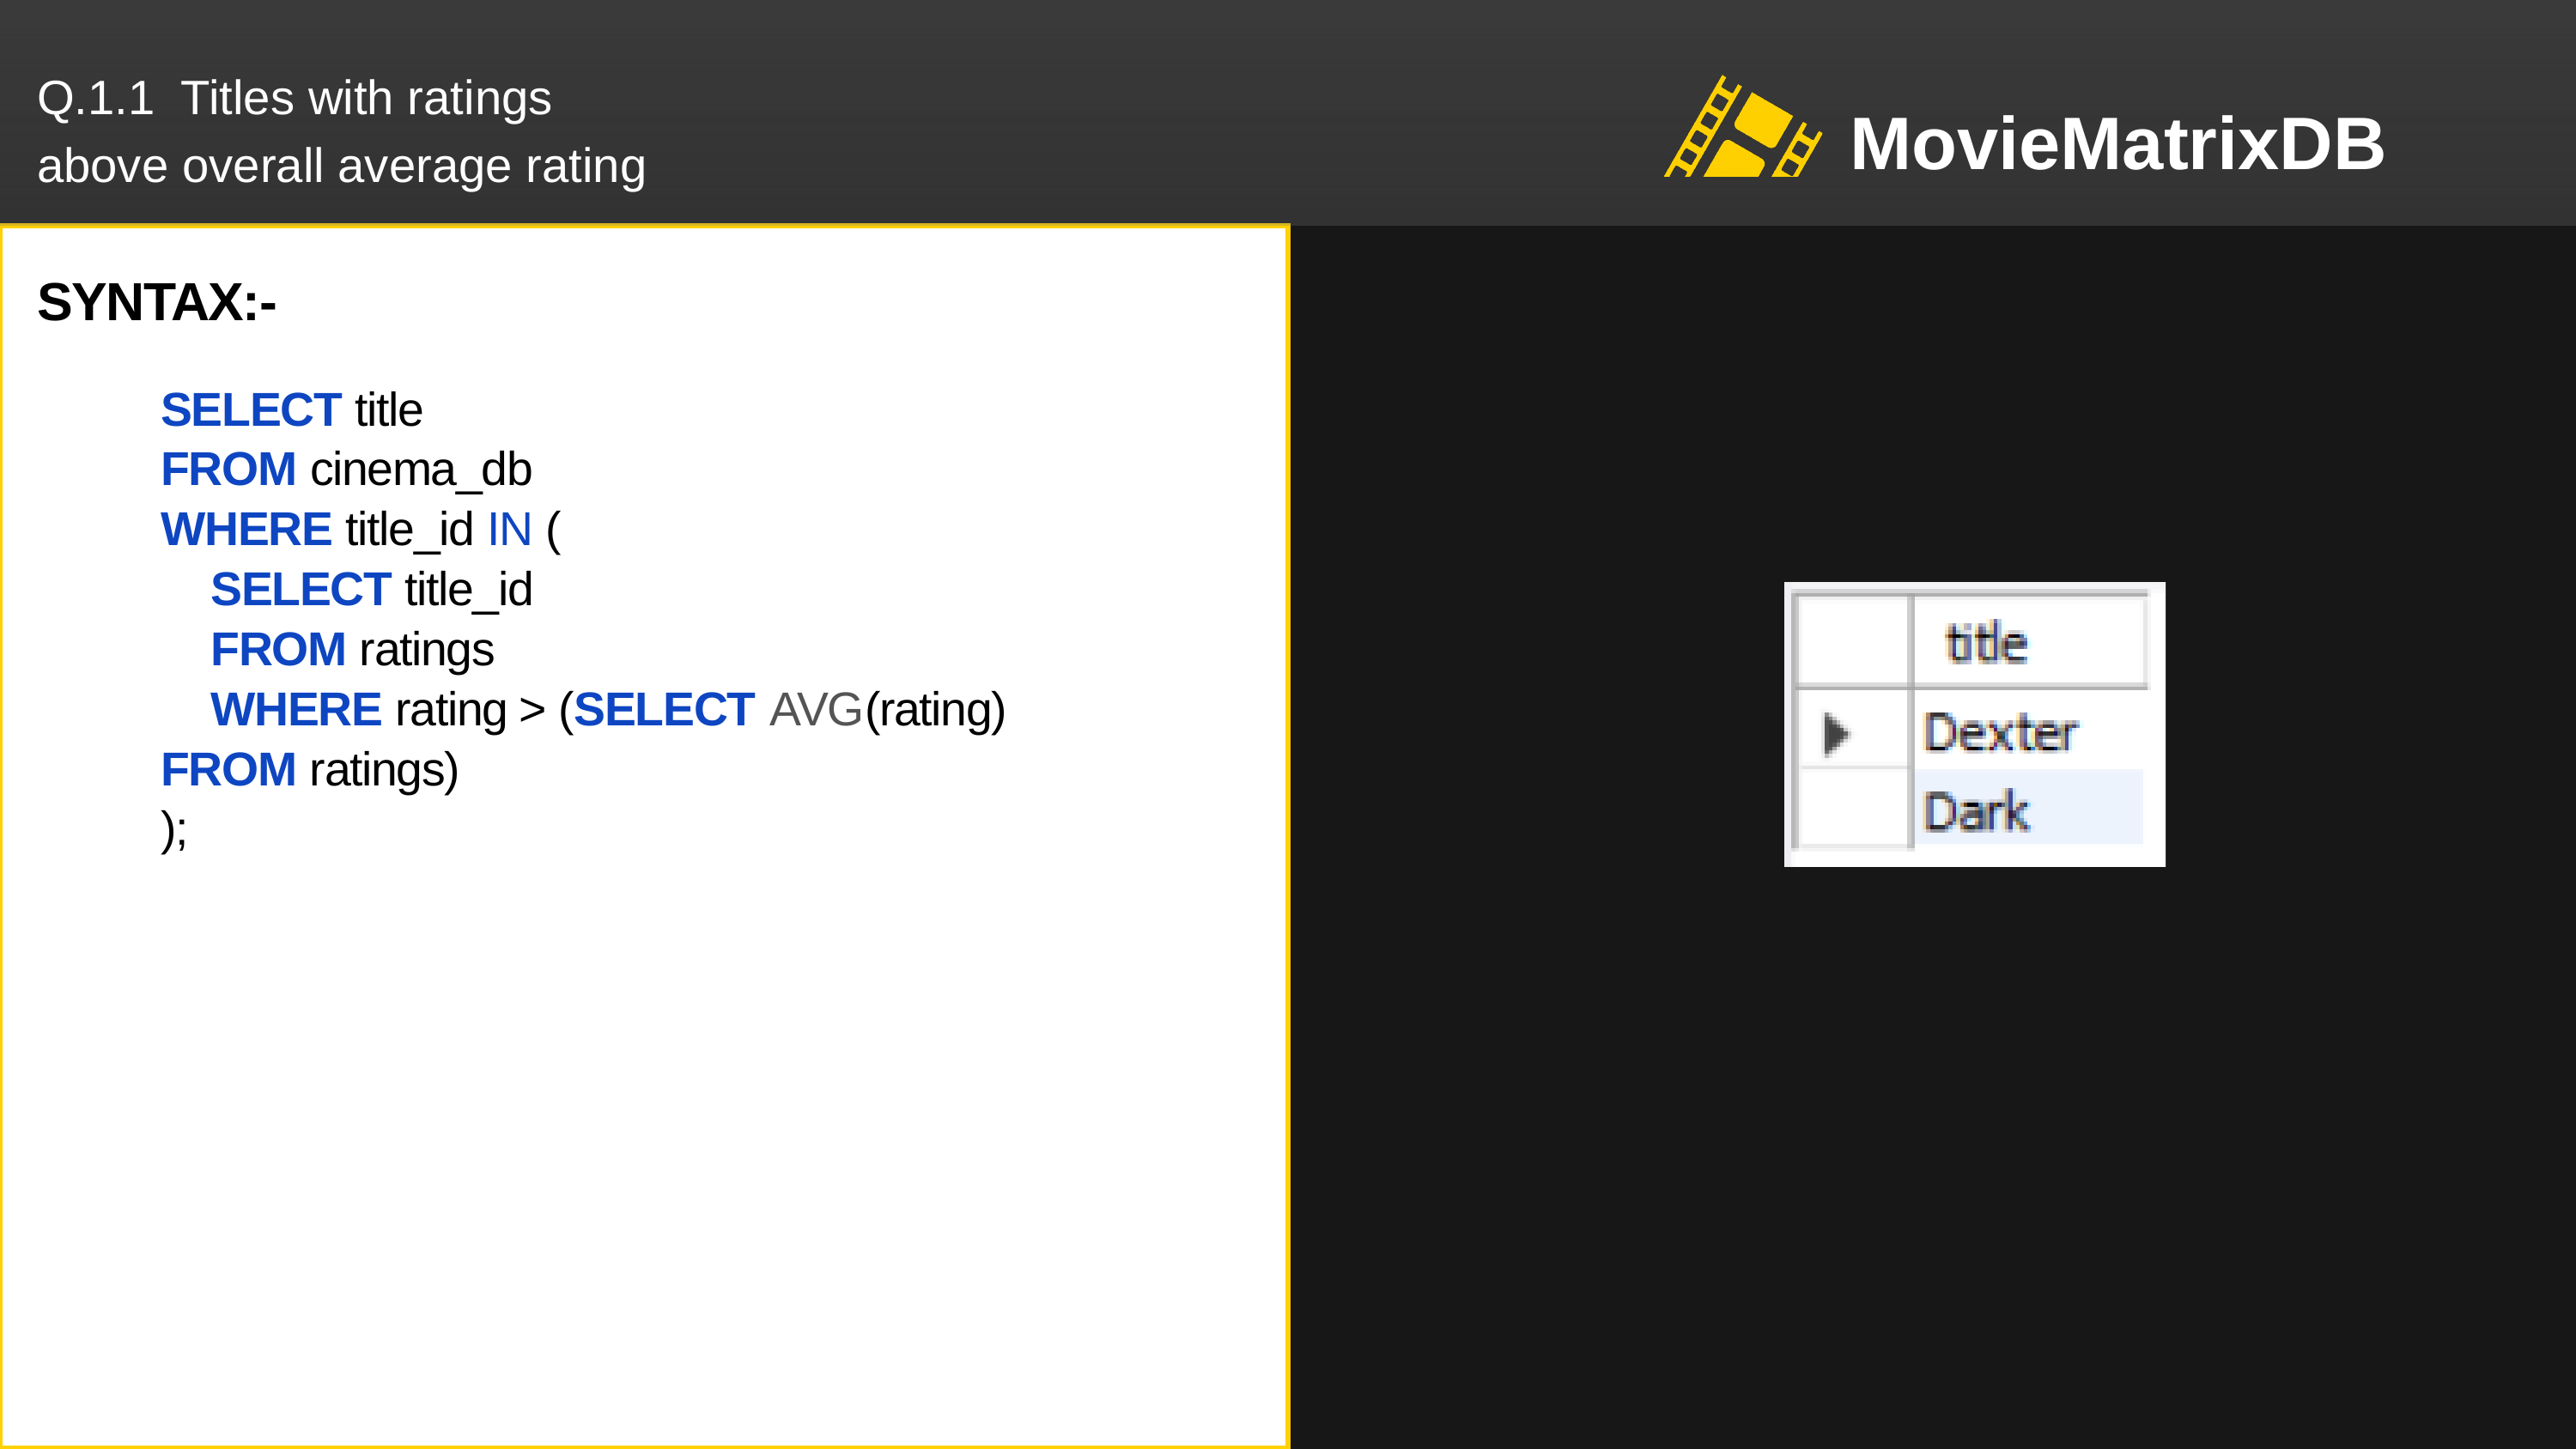

Q.1.1  Titles with ratings
above overall average rating

MovieMatrixDB

SYNTAX:-
SELECT title
FROM cinema_db
WHERE title_id IN (
    SELECT title_id
    FROM ratings
    WHERE rating > (SELECT AVG(rating)
FROM ratings)
);